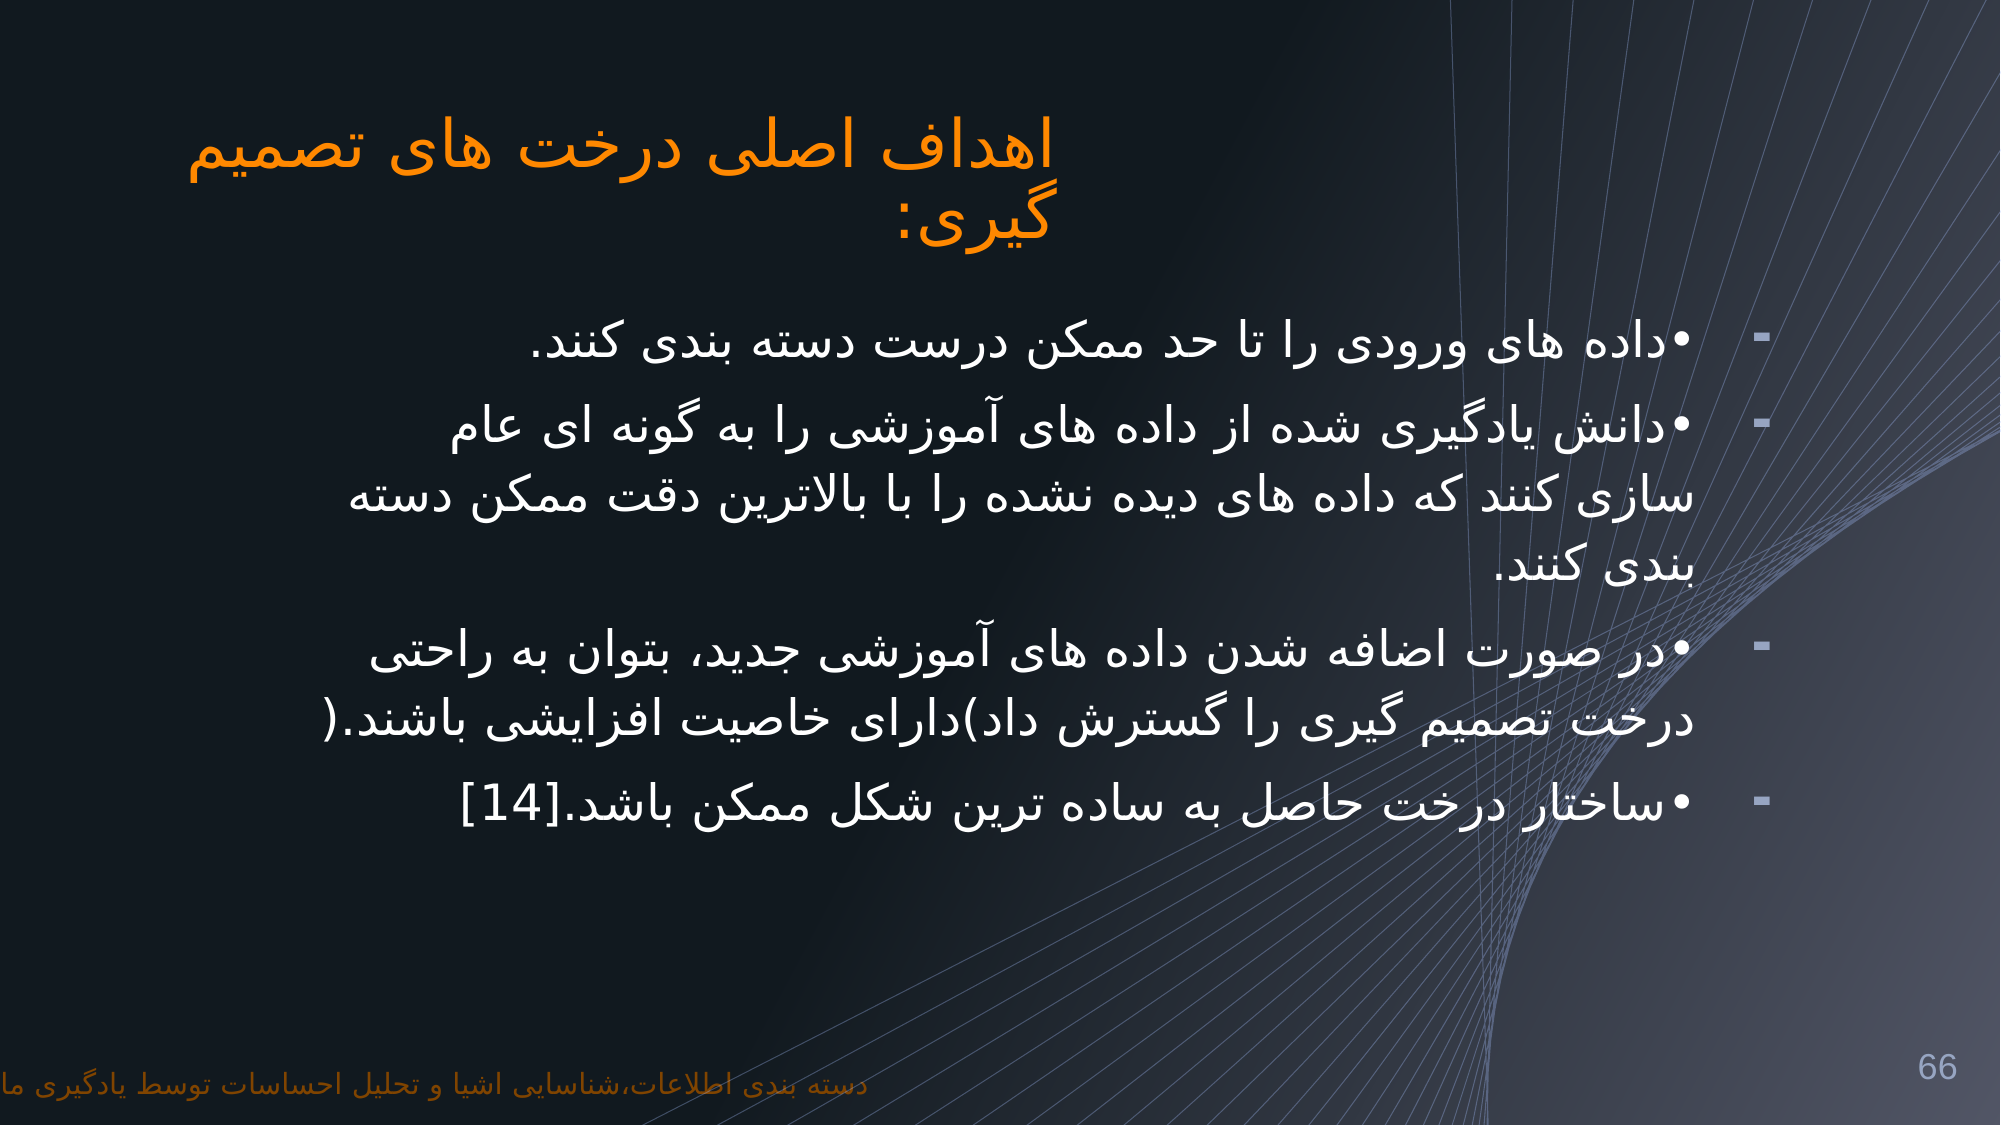

# اهداف اصلی درخت های تصمیم گیری:
•	داده های ورودی را تا حد ممکن درست دسته بندی کنند.
•	دانش یادگیری شده از داده های آموزشی را به گونه ای عام سازی کنند که داده های دیده نشده را با بالاترین دقت ممکن دسته بندی کنند.
•	در صورت اضافه شدن داده های آموزشی جدید، بتوان به راحتی درخت تصمیم گیری را گسترش داد)دارای خاصیت افزایشی باشند.(
•	ساختار درخت حاصل به ساده ترین شکل ممکن باشد.[14]

66